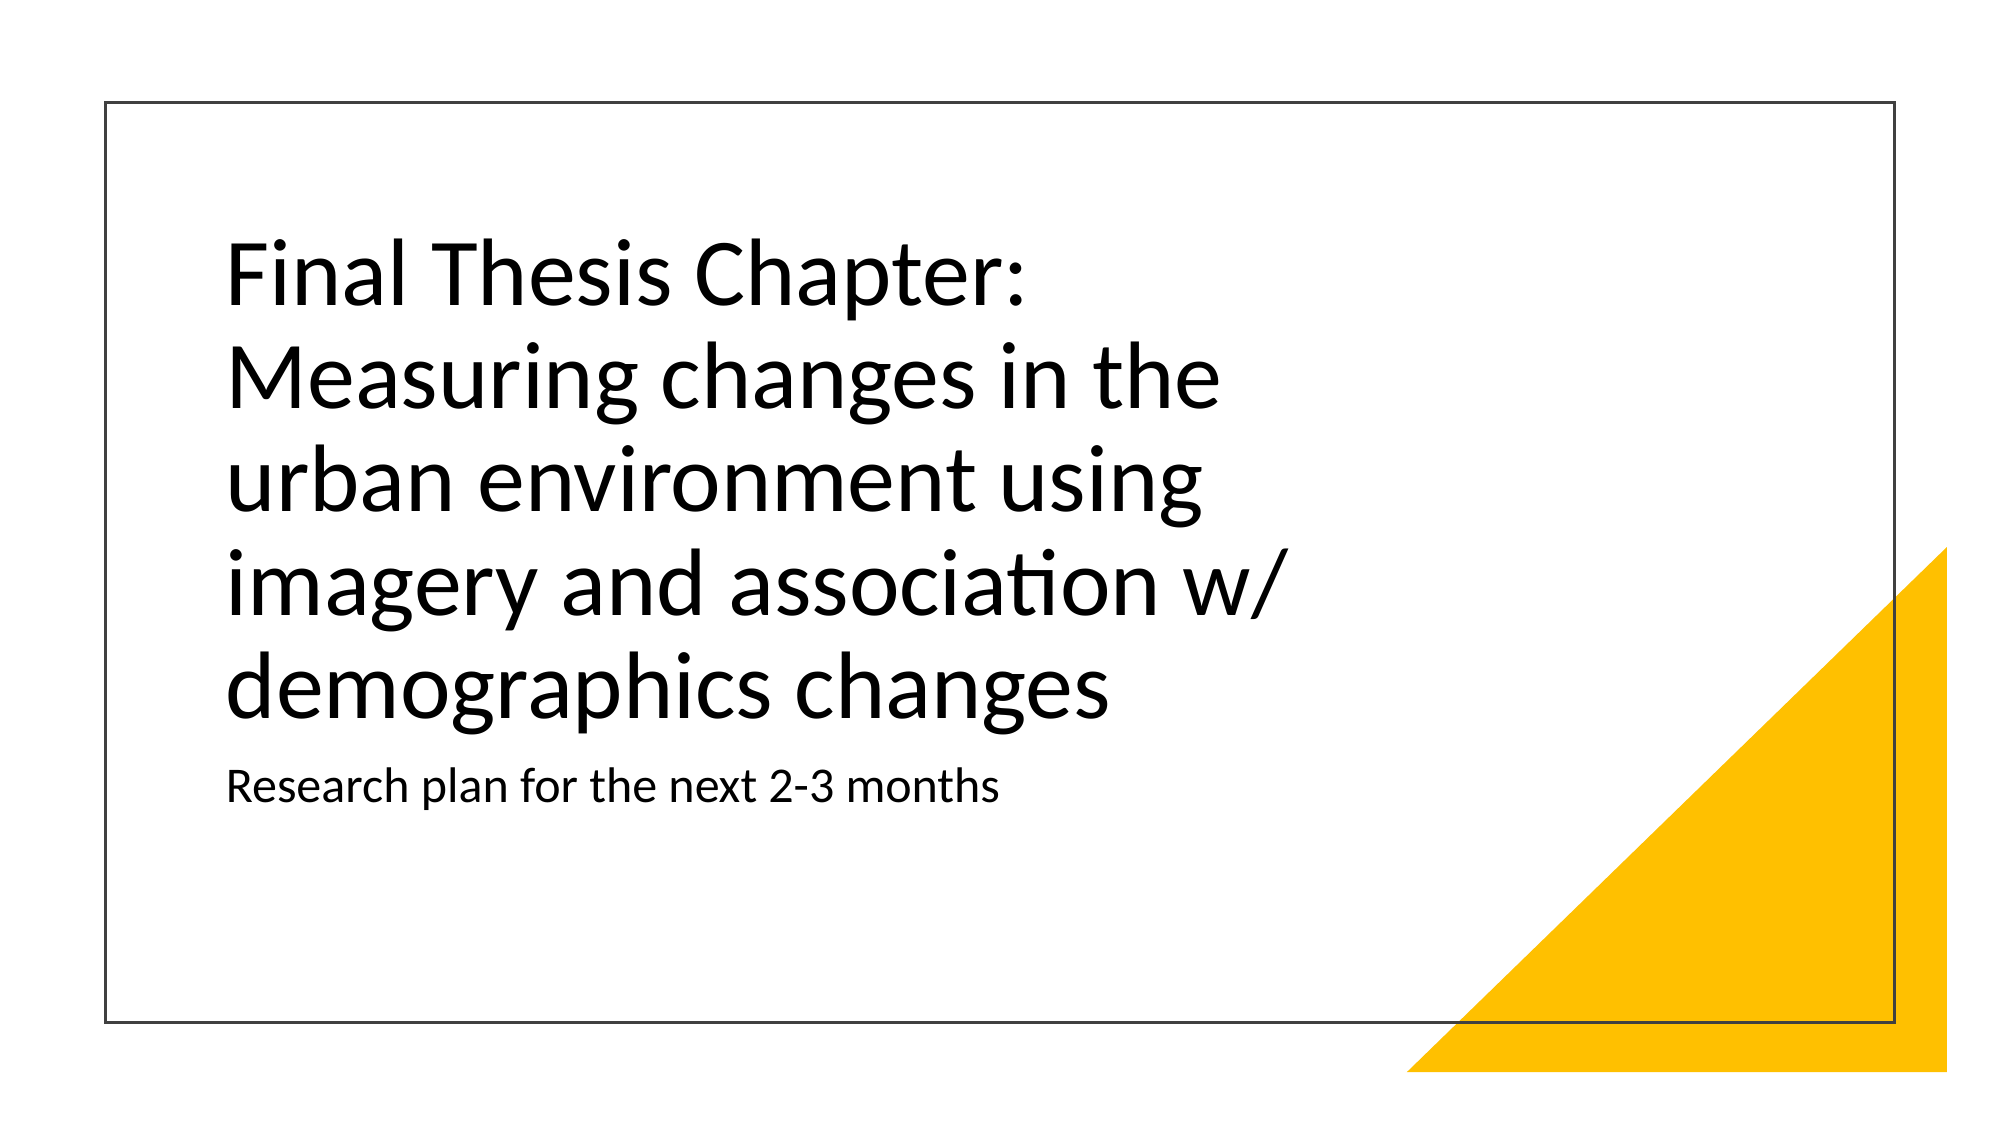

# Final Thesis Chapter: Measuring changes in the urban environment using imagery and association w/ demographics changes

Research plan for the next 2-3 months